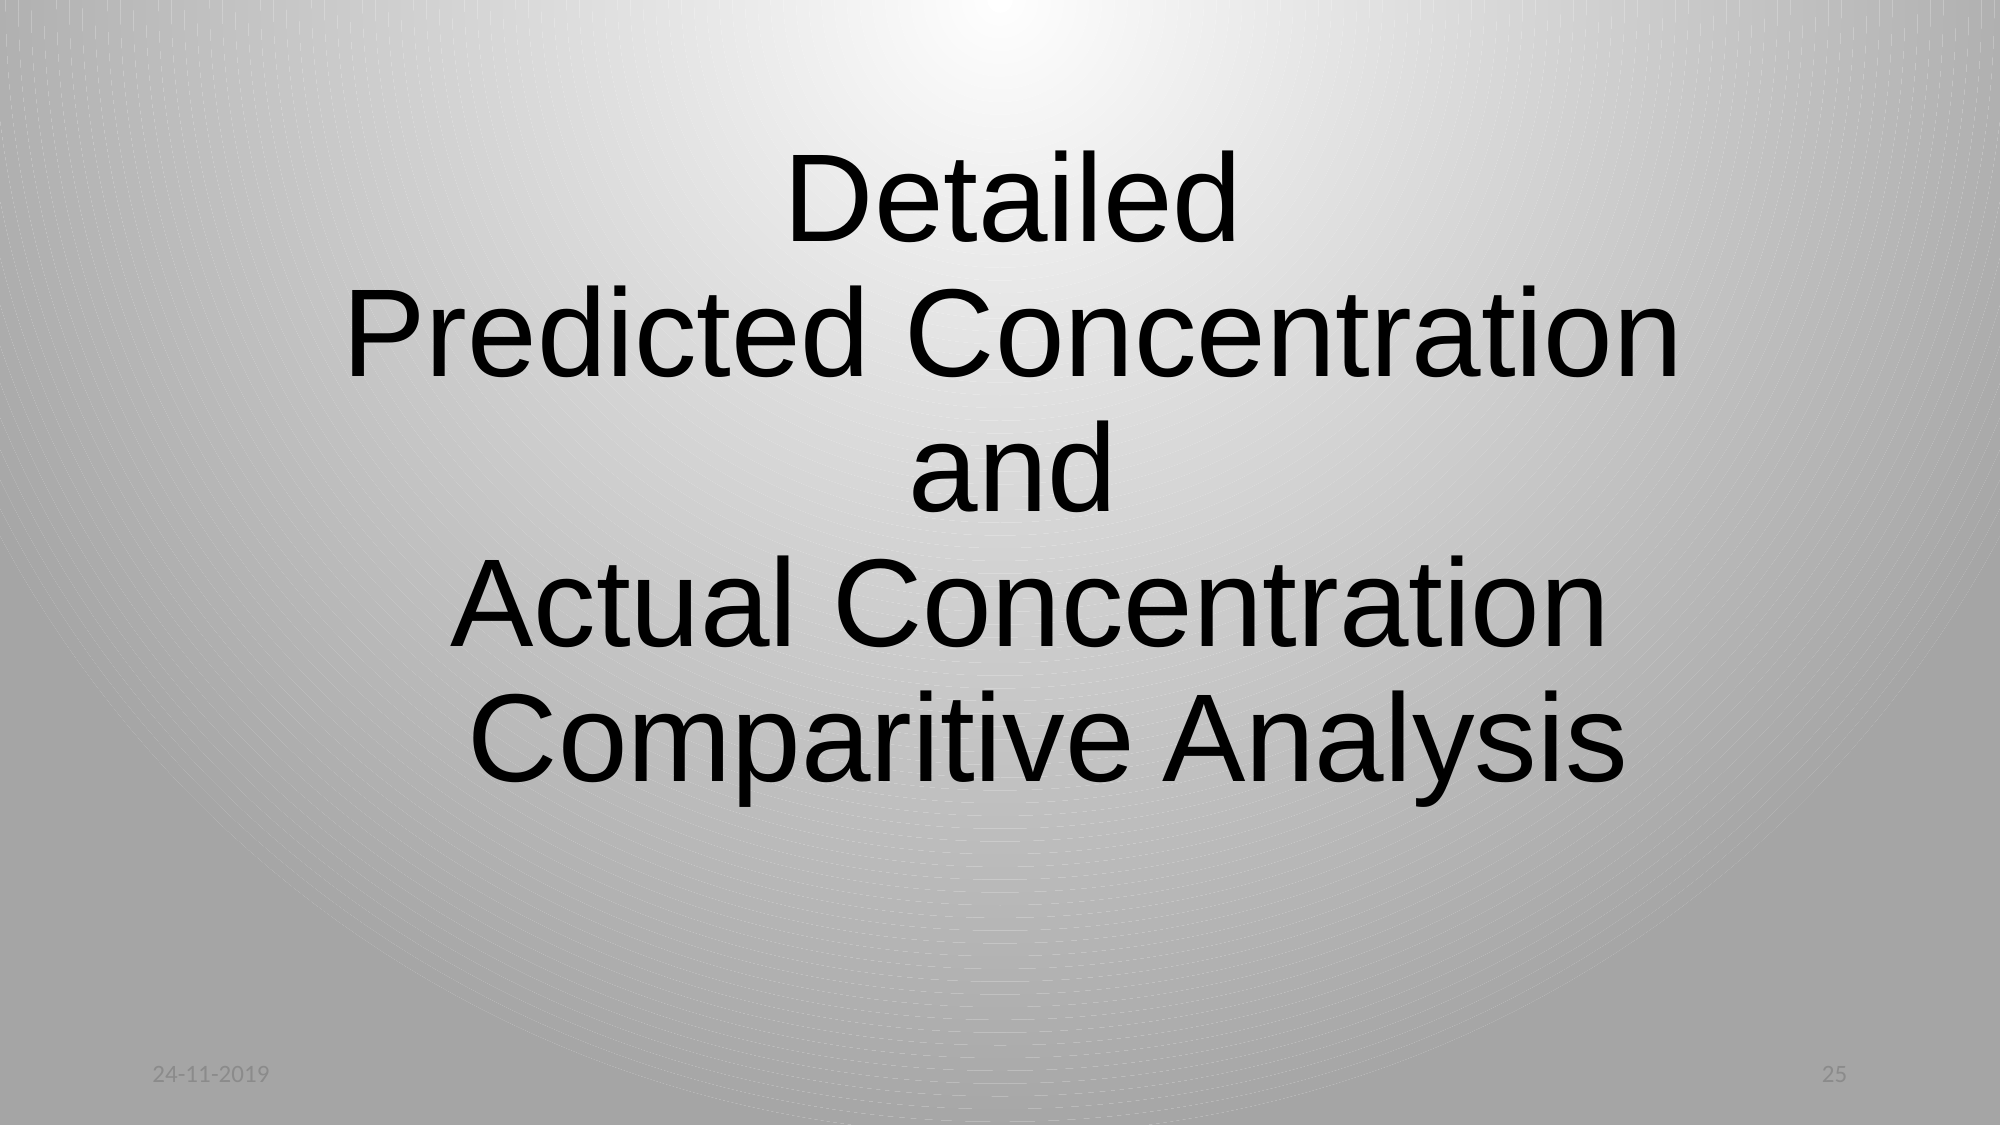

# Detailed Predicted Concentration and Actual Concentration Comparitive Analysis
24-11-2019
25